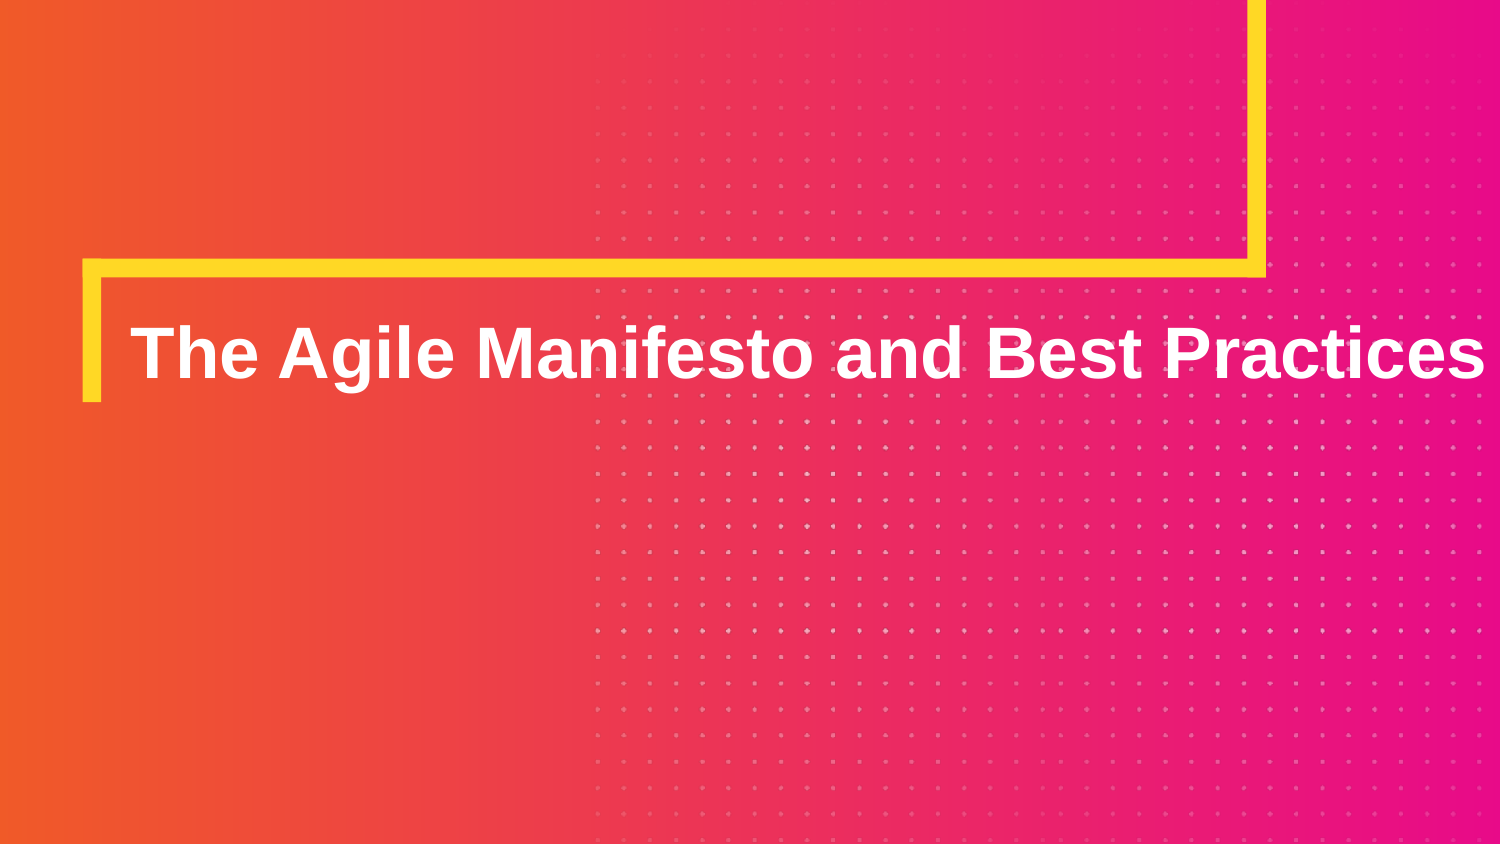

# The Agile Manifesto and Best Practices